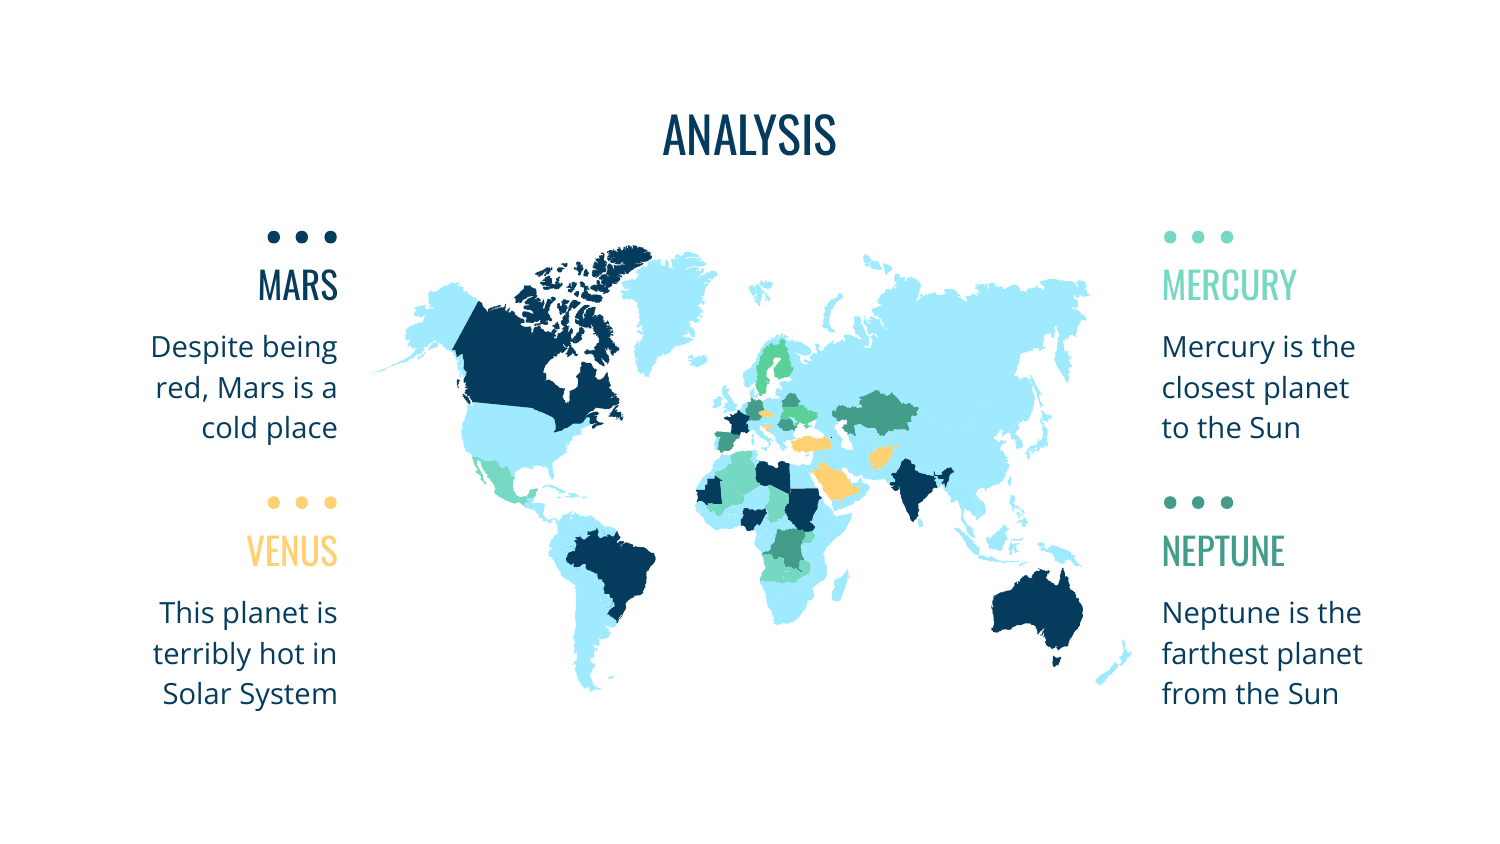

# ANALYSIS

MARS
MERCURY

Despite being red, Mars is a cold place
Mercury is the closest planet to the Sun

VENUS
NEPTUNE
This planet is terribly hot in Solar System
Neptune is the farthest planet from the Sun